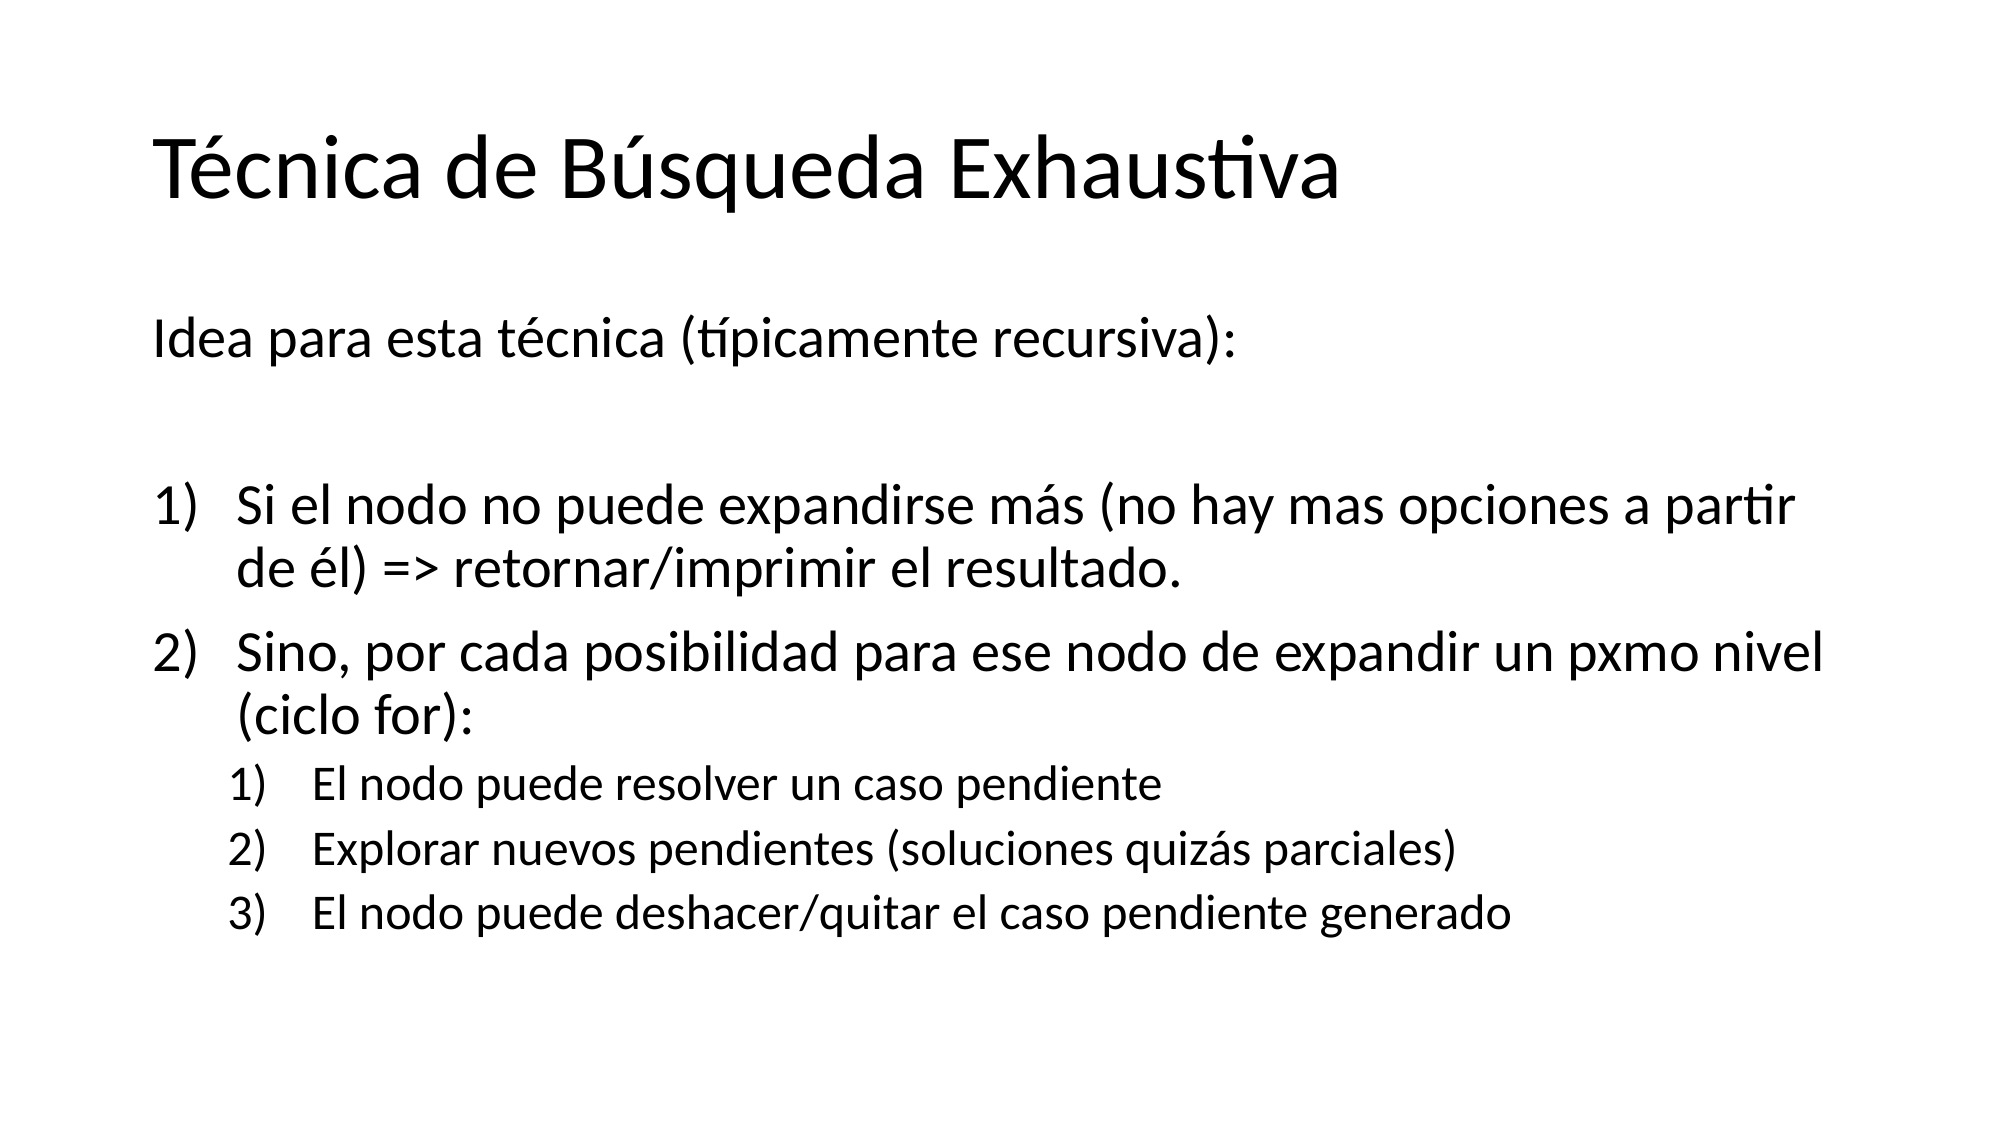

# Técnica de Búsqueda Exhaustiva
Idea para esta técnica (típicamente recursiva):

Si el nodo no puede expandirse más (no hay mas opciones a partir de él) => retornar/imprimir el resultado.
Sino, por cada posibilidad para ese nodo de expandir un pxmo nivel (ciclo for):
El nodo puede resolver un caso pendiente
Explorar nuevos pendientes (soluciones quizás parciales)
El nodo puede deshacer/quitar el caso pendiente generado